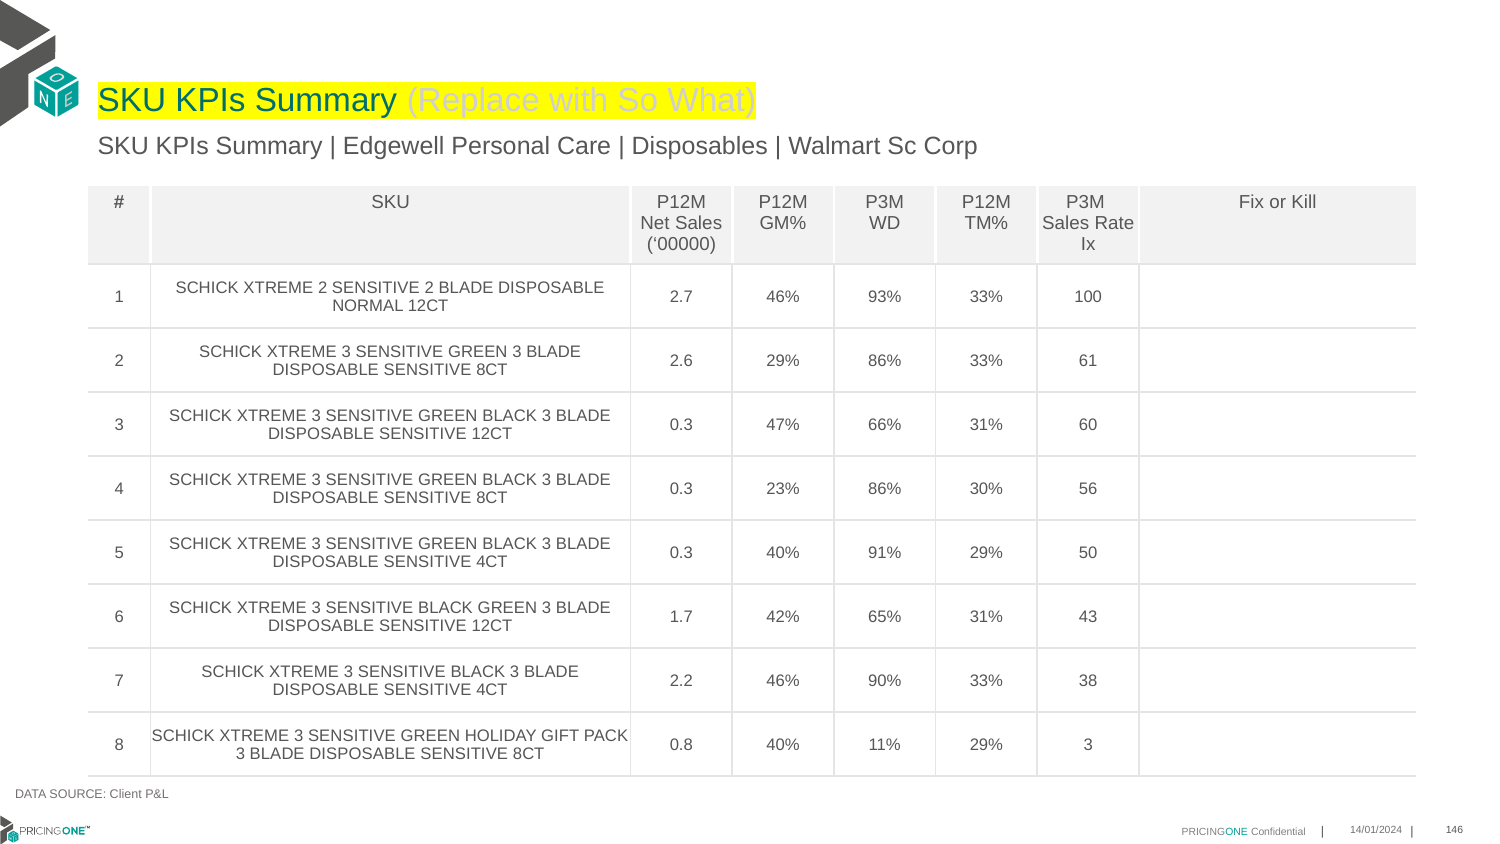

# SKU KPIs Summary (Replace with So What)
SKU KPIs Summary | Edgewell Personal Care | Disposables | Walmart Sc Corp
| # | SKU | P12M Net Sales (‘00000) | P12M GM% | P3M WD | P12M TM% | P3M Sales Rate Ix | Fix or Kill |
| --- | --- | --- | --- | --- | --- | --- | --- |
| 1 | SCHICK XTREME 2 SENSITIVE 2 BLADE DISPOSABLE NORMAL 12CT | 2.7 | 46% | 93% | 33% | 100 |  |
| 2 | SCHICK XTREME 3 SENSITIVE GREEN 3 BLADE DISPOSABLE SENSITIVE 8CT | 2.6 | 29% | 86% | 33% | 61 |  |
| 3 | SCHICK XTREME 3 SENSITIVE GREEN BLACK 3 BLADE DISPOSABLE SENSITIVE 12CT | 0.3 | 47% | 66% | 31% | 60 |  |
| 4 | SCHICK XTREME 3 SENSITIVE GREEN BLACK 3 BLADE DISPOSABLE SENSITIVE 8CT | 0.3 | 23% | 86% | 30% | 56 |  |
| 5 | SCHICK XTREME 3 SENSITIVE GREEN BLACK 3 BLADE DISPOSABLE SENSITIVE 4CT | 0.3 | 40% | 91% | 29% | 50 |  |
| 6 | SCHICK XTREME 3 SENSITIVE BLACK GREEN 3 BLADE DISPOSABLE SENSITIVE 12CT | 1.7 | 42% | 65% | 31% | 43 |  |
| 7 | SCHICK XTREME 3 SENSITIVE BLACK 3 BLADE DISPOSABLE SENSITIVE 4CT | 2.2 | 46% | 90% | 33% | 38 |  |
| 8 | SCHICK XTREME 3 SENSITIVE GREEN HOLIDAY GIFT PACK 3 BLADE DISPOSABLE SENSITIVE 8CT | 0.8 | 40% | 11% | 29% | 3 |  |
DATA SOURCE: Client P&L

14/01/2024
146